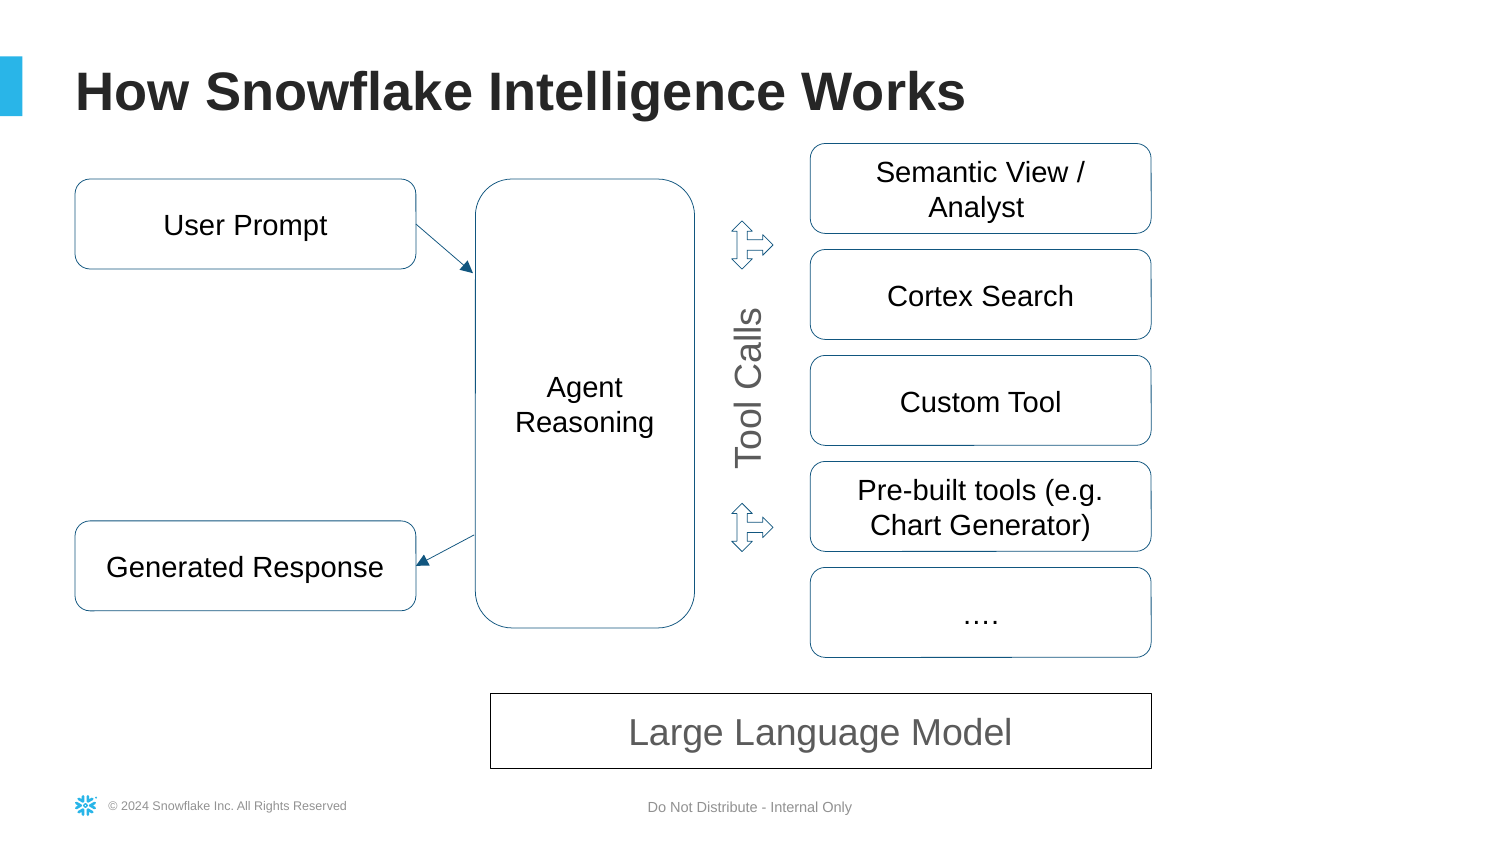

# How Snowflake Intelligence Works
Semantic View / Analyst
User Prompt
Agent Reasoning

Cortex Search
Tool Calls
Custom Tool
Pre-built tools (e.g. Chart Generator)

Generated Response
….
Large Language Model